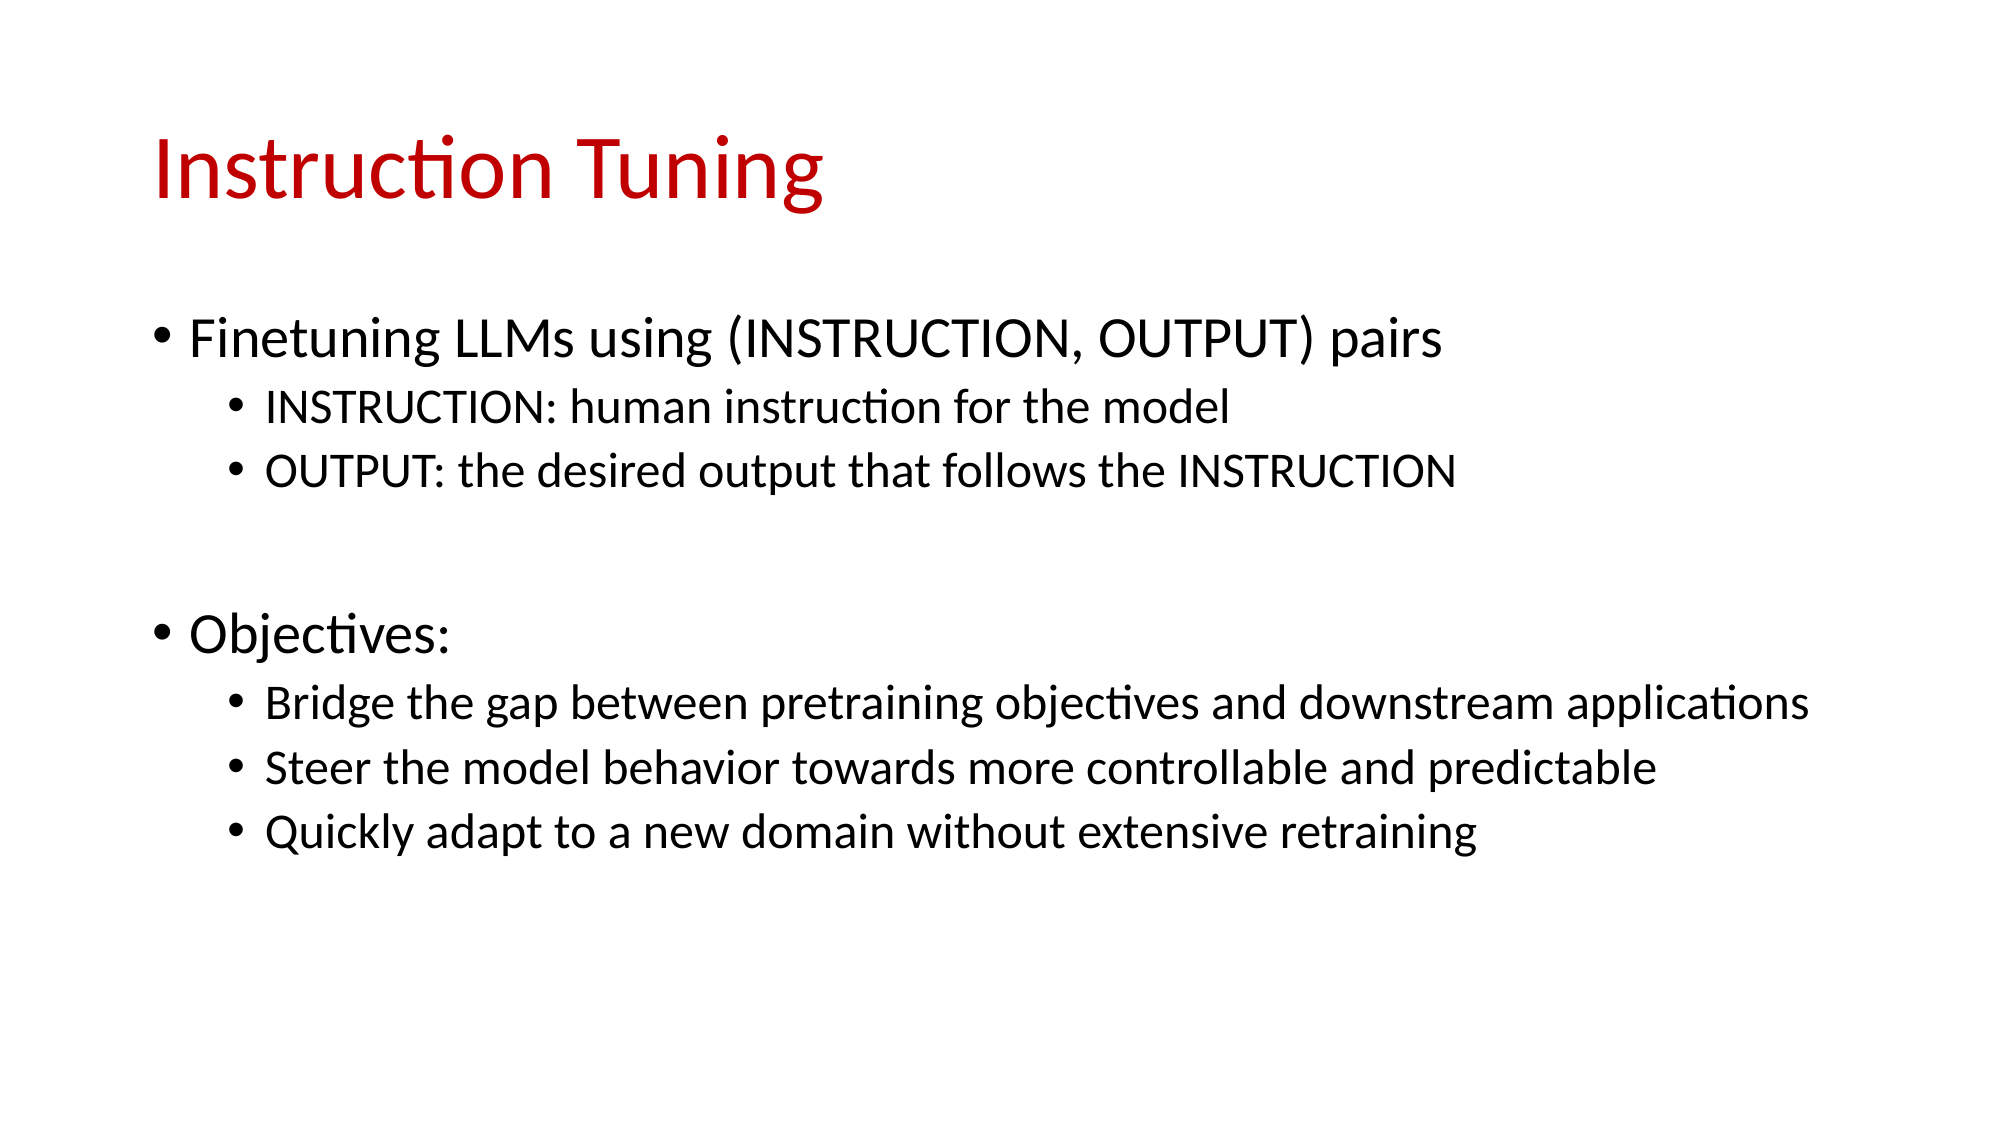

# Instruction Tuning
Finetuning LLMs using (INSTRUCTION, OUTPUT) pairs
INSTRUCTION: human instruction for the model
OUTPUT: the desired output that follows the INSTRUCTION

Objectives:
Bridge the gap between pretraining objectives and downstream applications
Steer the model behavior towards more controllable and predictable
Quickly adapt to a new domain without extensive retraining